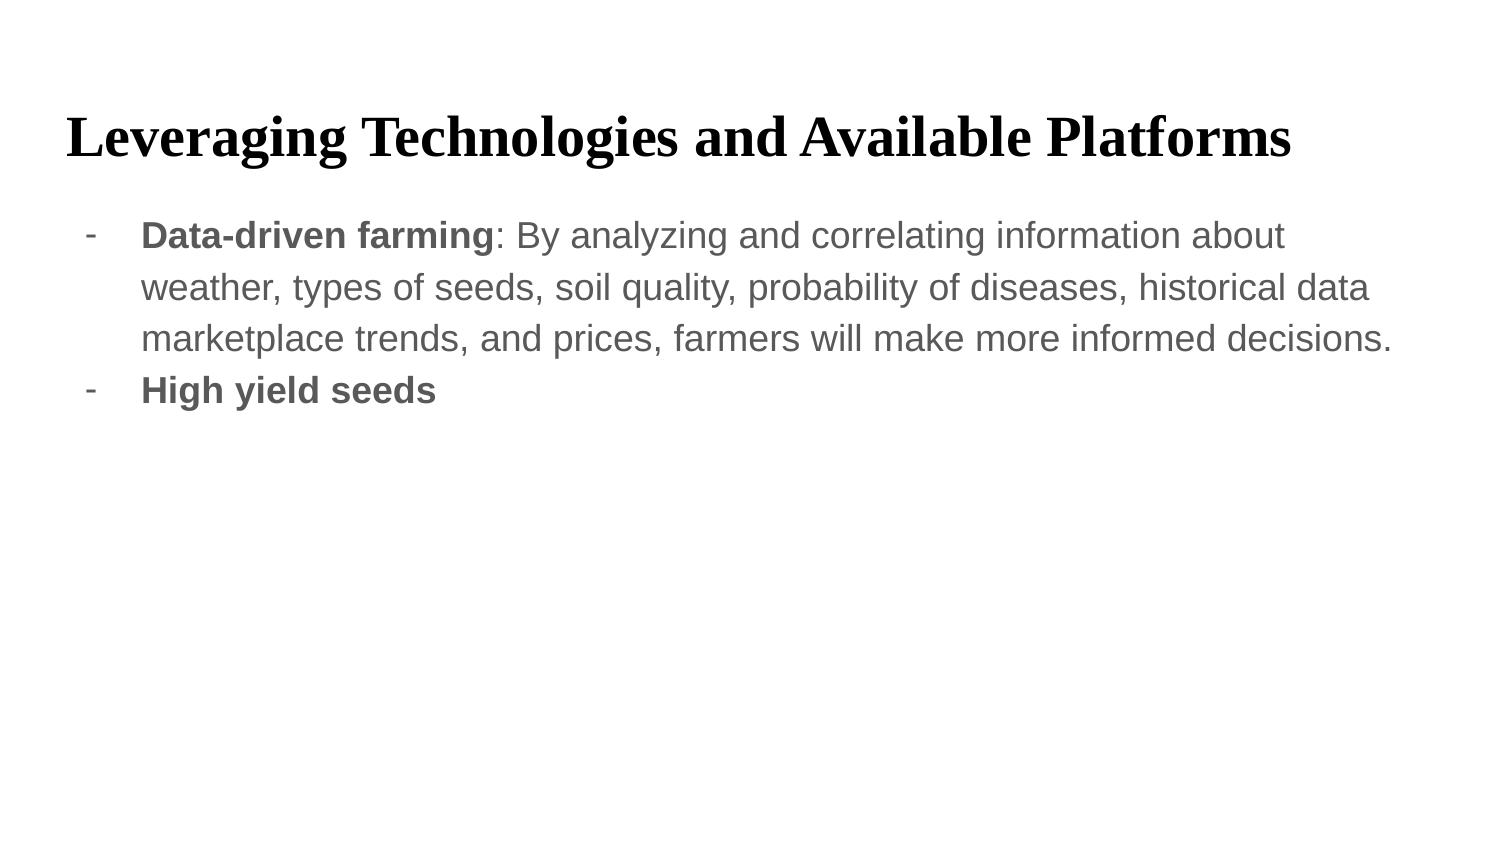

# Leveraging Technologies and Available Platforms
Data-driven farming: By analyzing and correlating information about weather, types of seeds, soil quality, probability of diseases, historical data marketplace trends, and prices, farmers will make more informed decisions.
High yield seeds